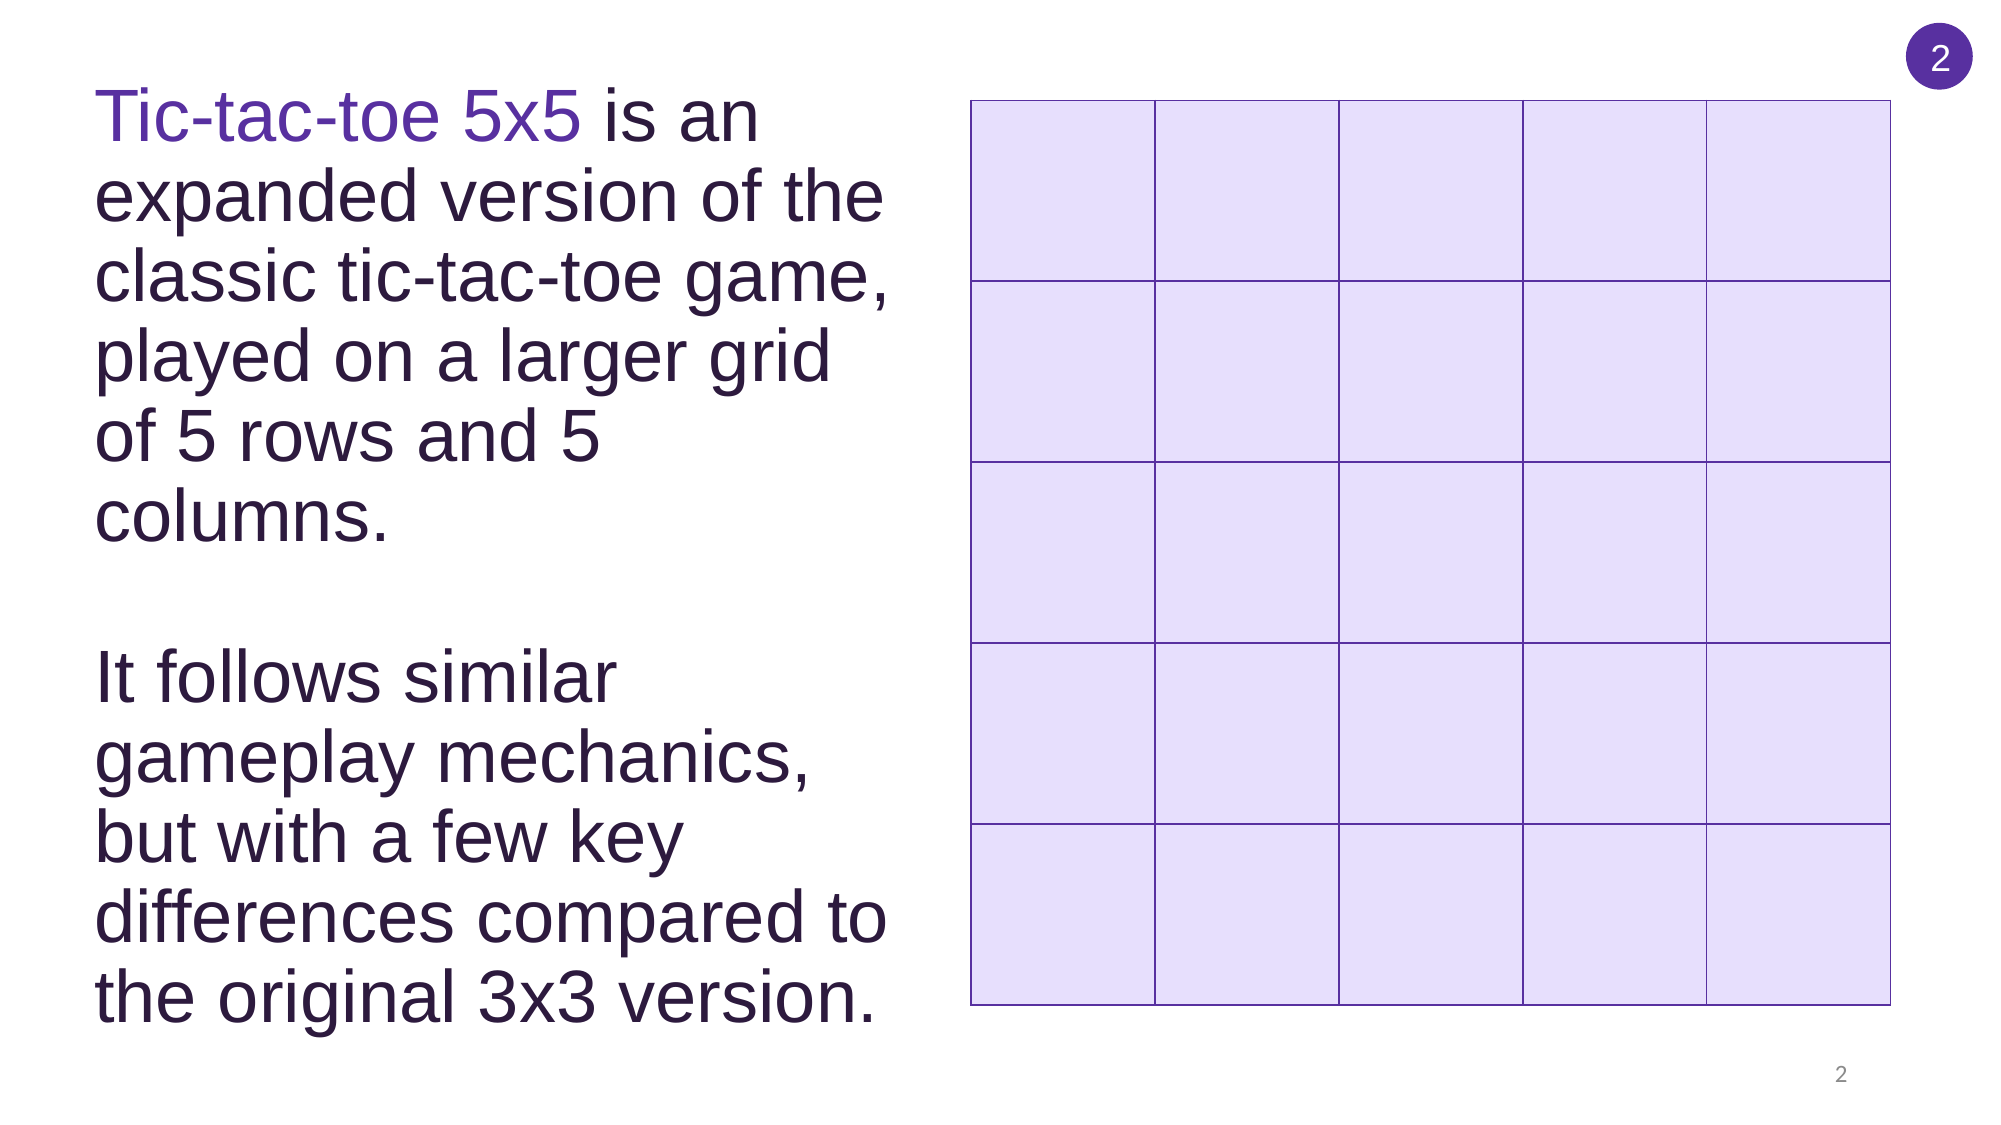

2
# Tic-tac-toe 5x5 is an expanded version of the classic tic-tac-toe game, played on a larger grid of 5 rows and 5 columns. It follows similar gameplay mechanics, but with a few key differences compared to the original 3x3 version.
|  |  |  |  |  |
| --- | --- | --- | --- | --- |
|  |  |  |  |  |
|  |  |  |  |  |
|  |  |  |  |  |
|  |  |  |  |  |
2